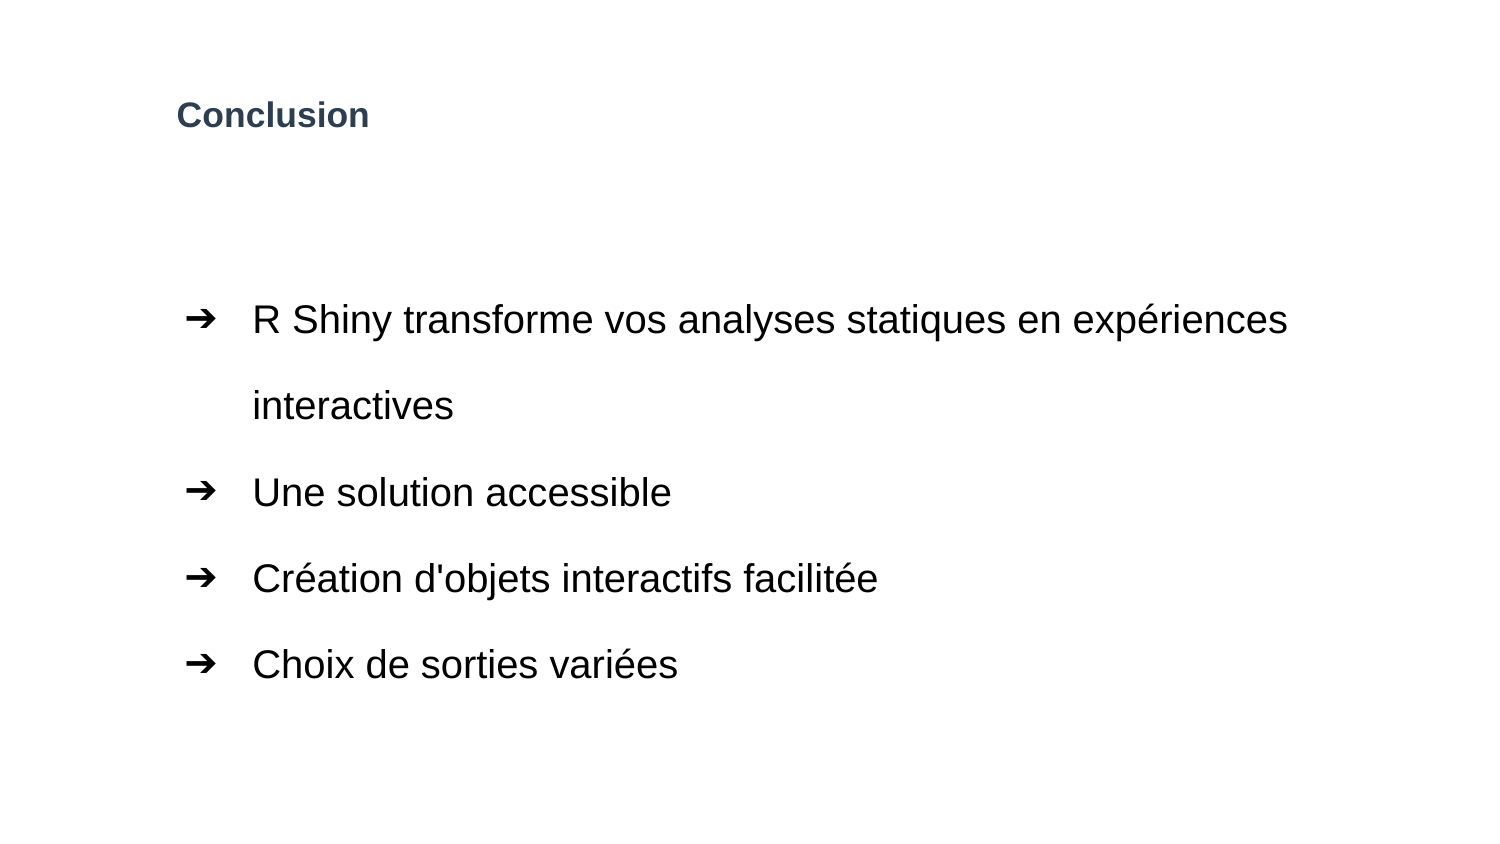

# Conclusion

R Shiny transforme vos analyses statiques en expériences interactives
Une solution accessible
Création d'objets interactifs facilitée
Choix de sorties variées